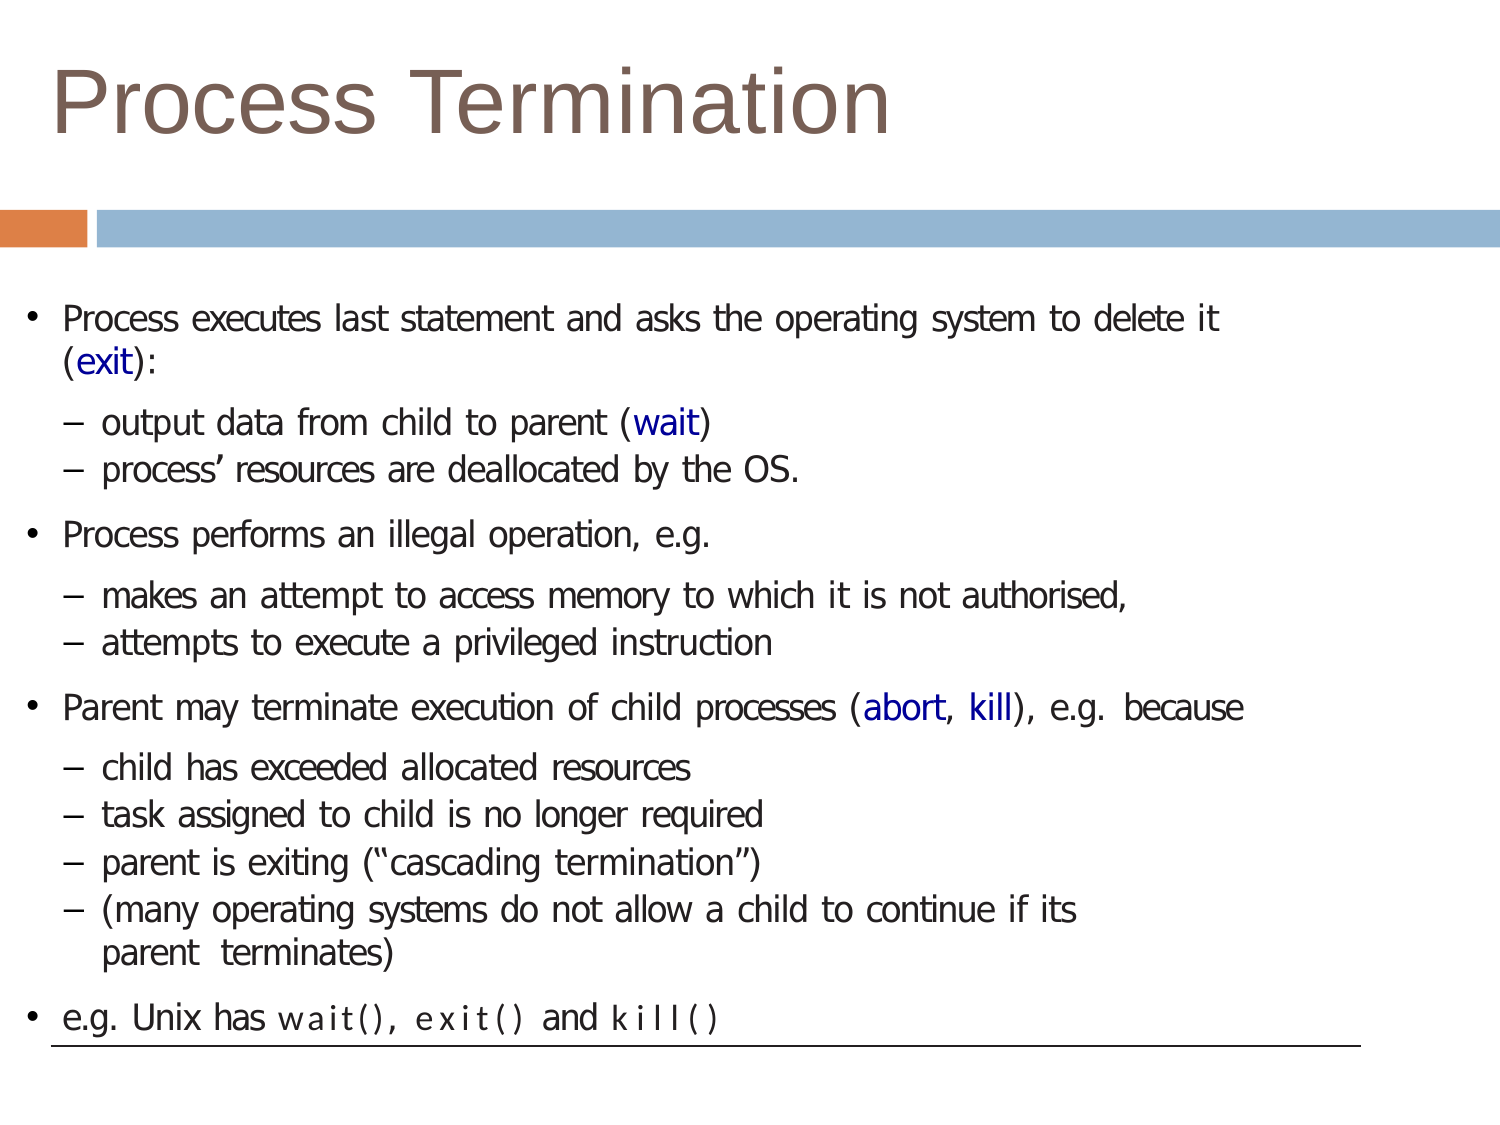

# Process Termination
Process executes last statement and asks the operating system to delete it (exit):
output data from child to parent (wait)
process’ resources are deallocated by the OS.
Process performs an illegal operation, e.g.
makes an attempt to access memory to which it is not authorised,
attempts to execute a privileged instruction
Parent may terminate execution of child processes (abort, kill), e.g. because
child has exceeded allocated resources
task assigned to child is no longer required
parent is exiting (“cascading termination”)
(many operating systems do not allow a child to continue if its parent  terminates)
e.g. Unix has wait(), exit() and kill()

92